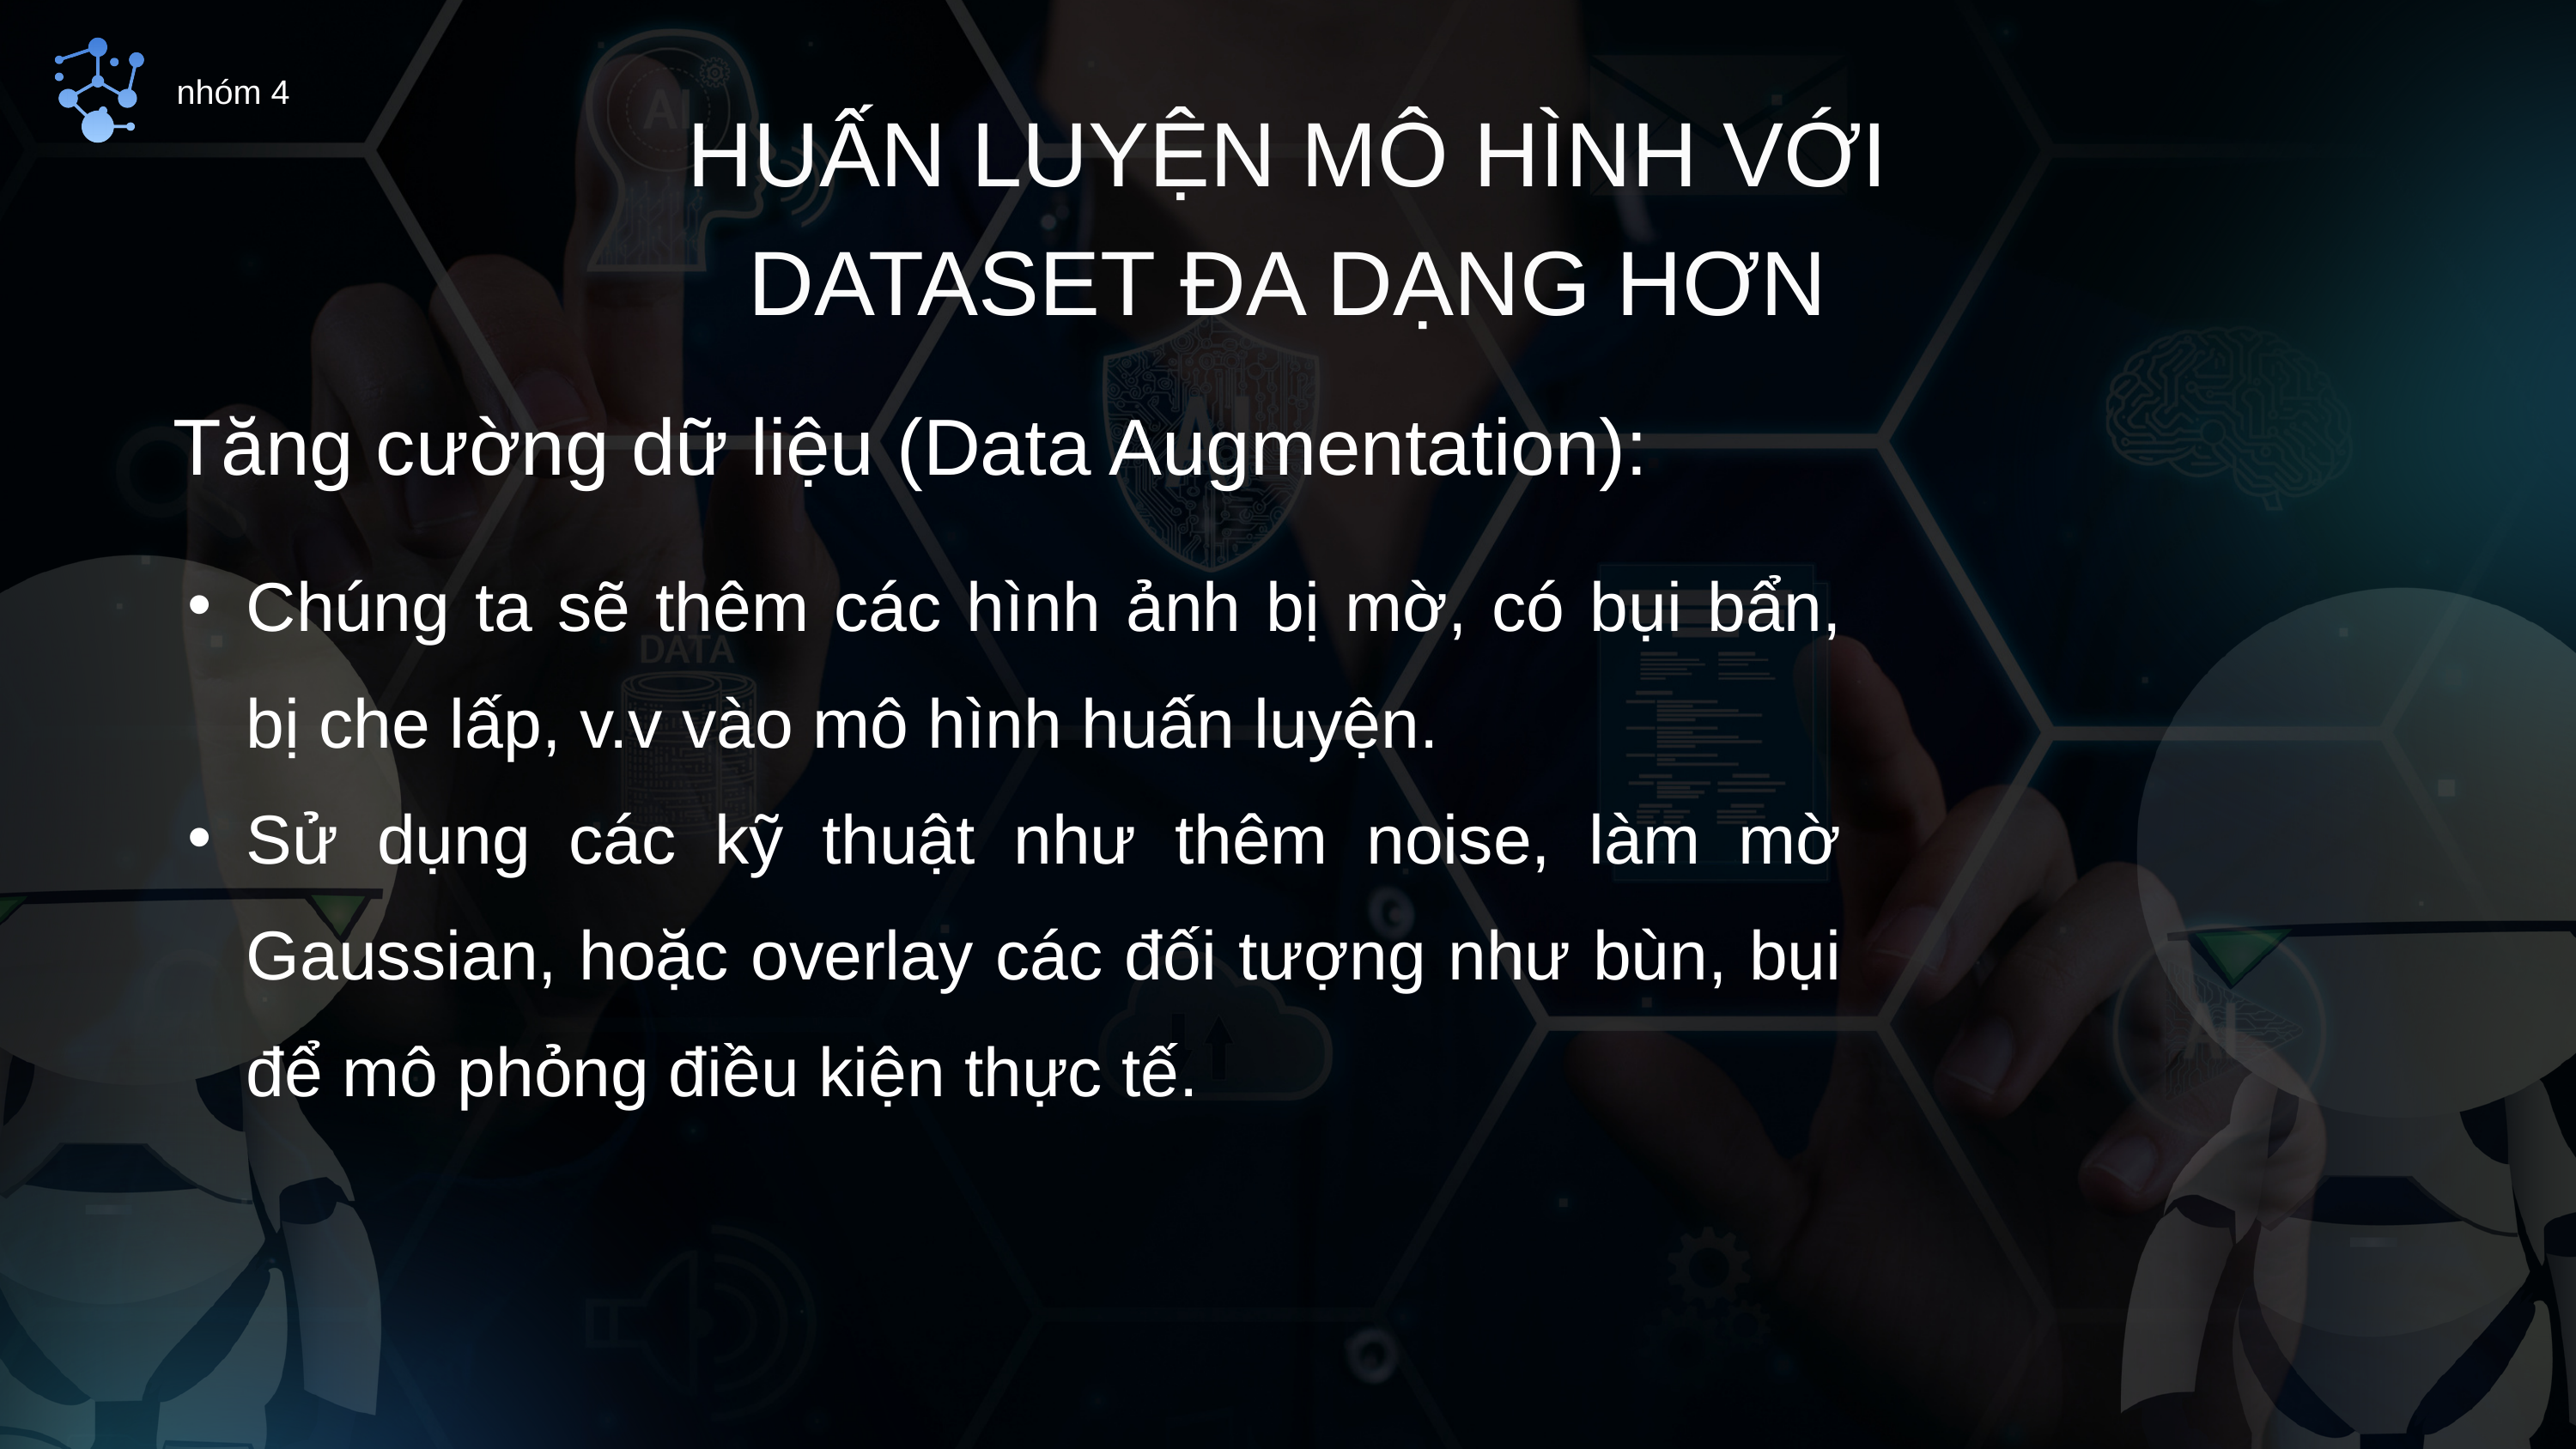

nhóm 4
HUẤN LUYỆN MÔ HÌNH VỚI DATASET ĐA DẠNG HƠN

Tăng cường dữ liệu (Data Augmentation):
Chúng ta sẽ thêm các hình ảnh bị mờ, có bụi bẩn, bị che lấp, v.v vào mô hình huấn luyện.
Sử dụng các kỹ thuật như thêm noise, làm mờ Gaussian, hoặc overlay các đối tượng như bùn, bụi để mô phỏng điều kiện thực tế.